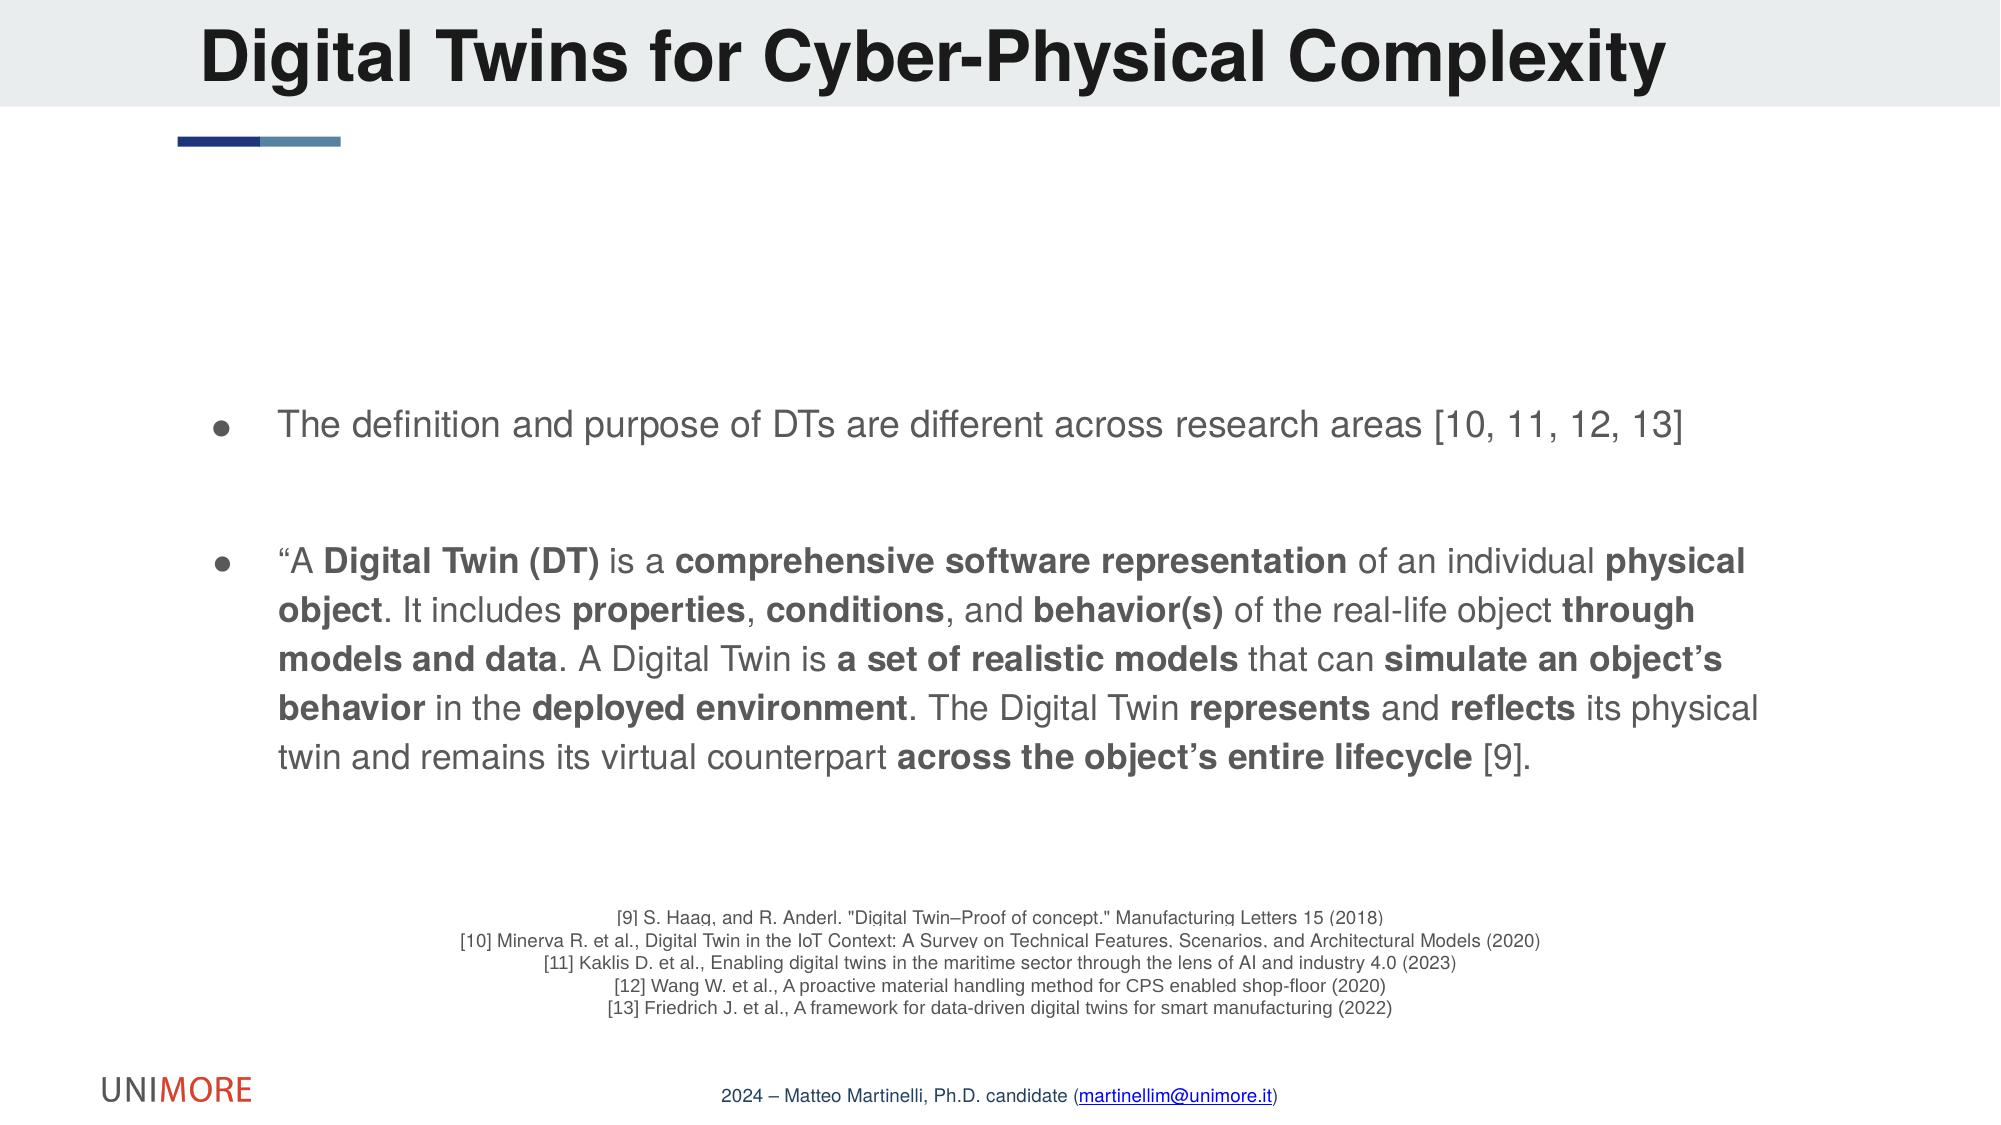

# Digital Twins for Cyber-Physical Complexity
The definition and purpose of DTs are different across research areas [10, 11, 12, 13]
“A Digital Twin (DT) is a comprehensive software representation of an individual physical object. It includes properties, conditions, and behavior(s) of the real-life object through models and data. A Digital Twin is a set of realistic models that can simulate an object’s behavior in the deployed environment. The Digital Twin represents and reflects its physical twin and remains its virtual counterpart across the object’s entire lifecycle [9].
[9] S. Haag, and R. Anderl. "Digital Twin–Proof of concept." Manufacturing Letters 15 (2018)
[10] Minerva R. et al., Digital Twin in the IoT Context: A Survey on Technical Features, Scenarios, and Architectural Models (2020)
[11] Kaklis D. et al., Enabling digital twins in the maritime sector through the lens of AI and industry 4.0 (2023)
[12] Wang W. et al., A proactive material handling method for CPS enabled shop-floor (2020)
[13] Friedrich J. et al., A framework for data-driven digital twins for smart manufacturing (2022)